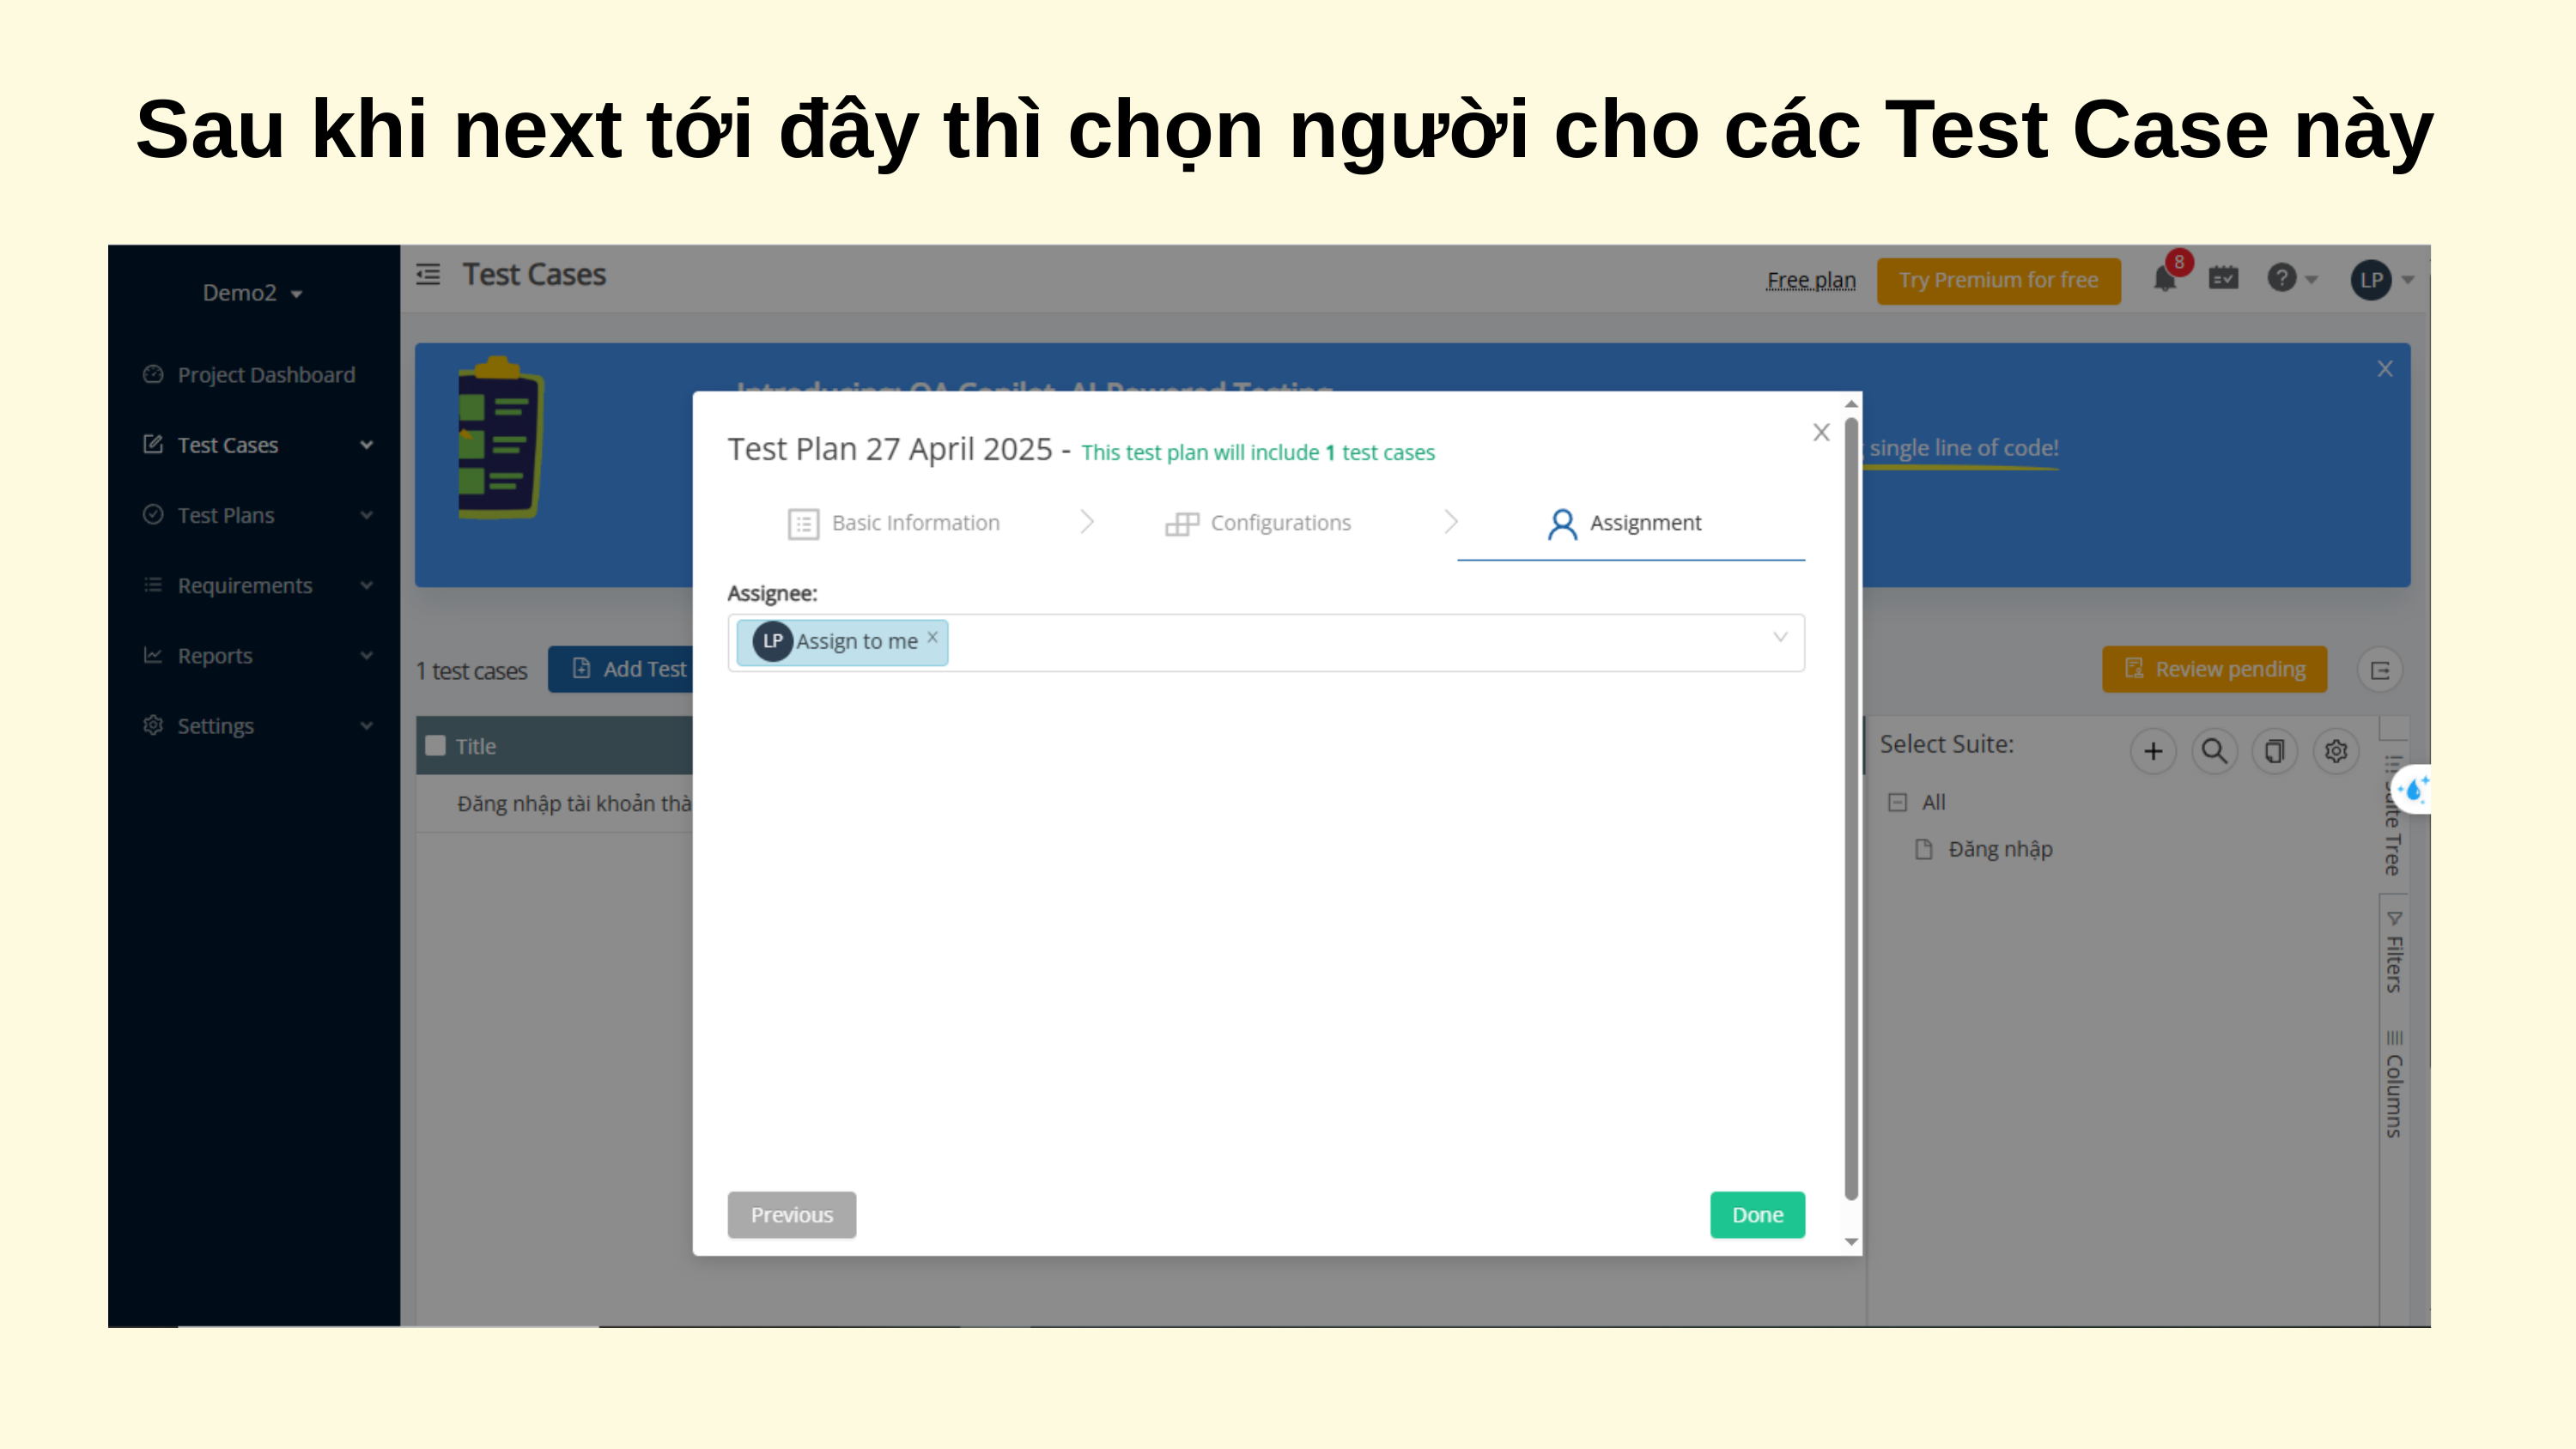

Sau khi next tới đây thì chọn người cho các Test Case này